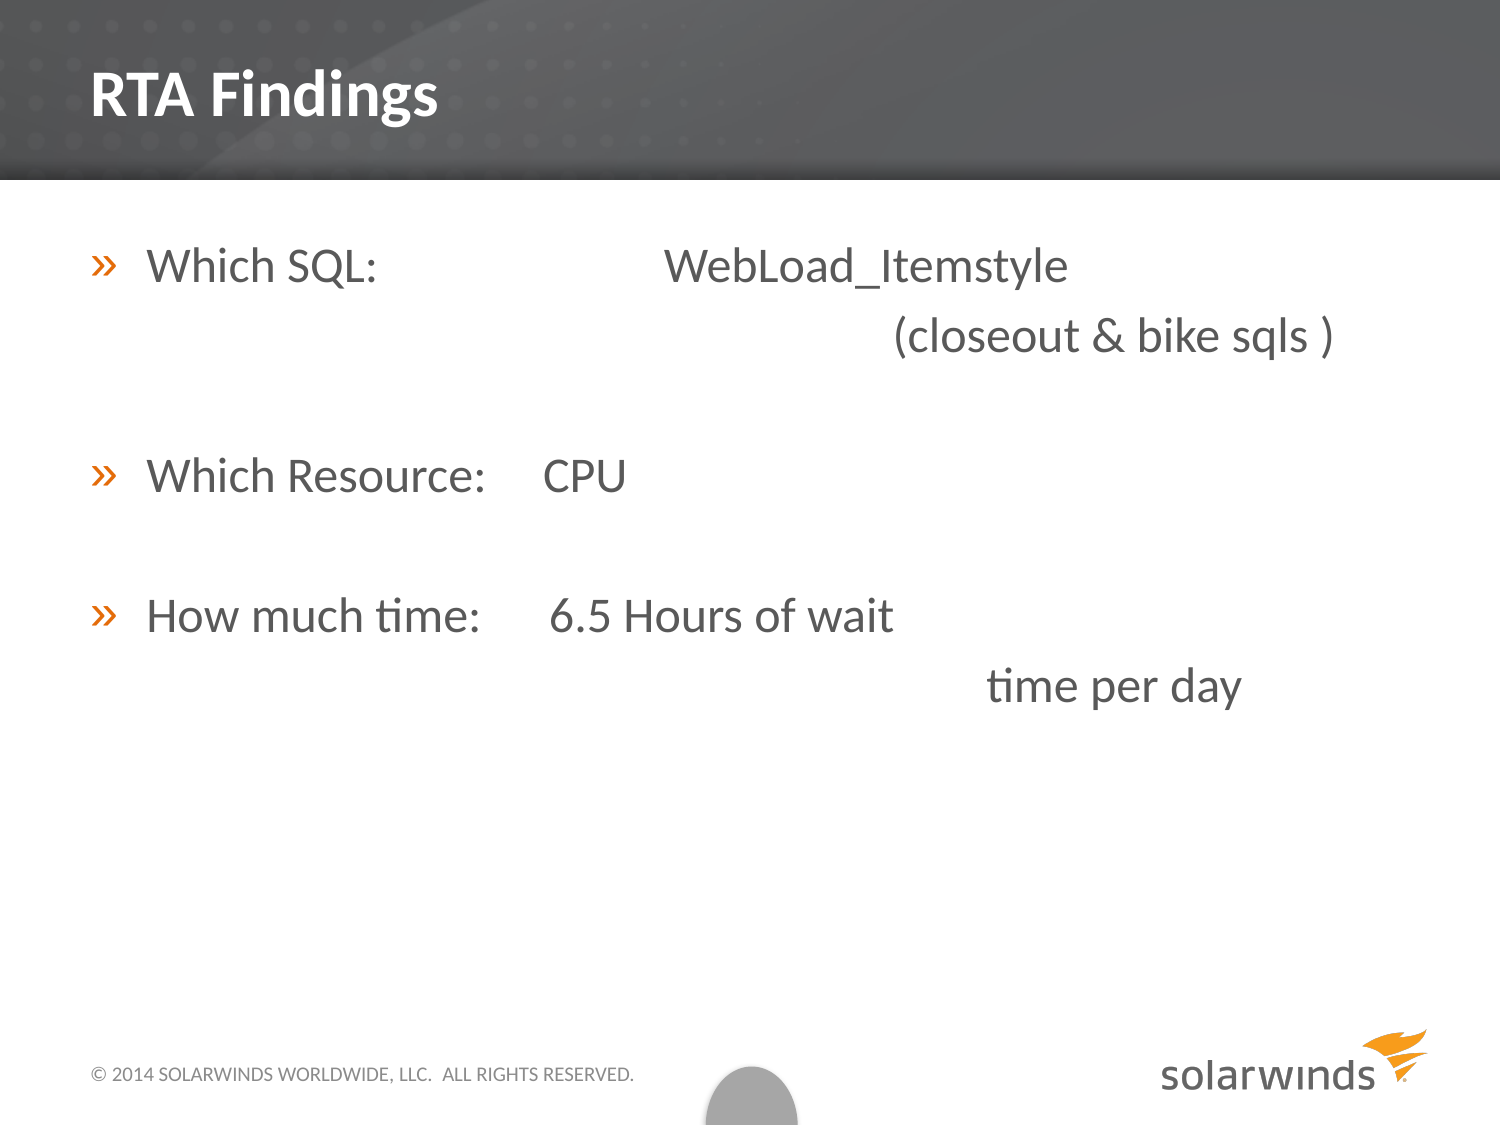

# RTA Findings
Which SQL: 		      WebLoad_Itemstyle
					             (closeout & bike sqls )

Which Resource:     CPU

How much time:      6.5 Hours of wait
						        time per day

© 2014 SOLARWINDS WORLDWIDE, LLC.  ALL RIGHTS RESERVED.